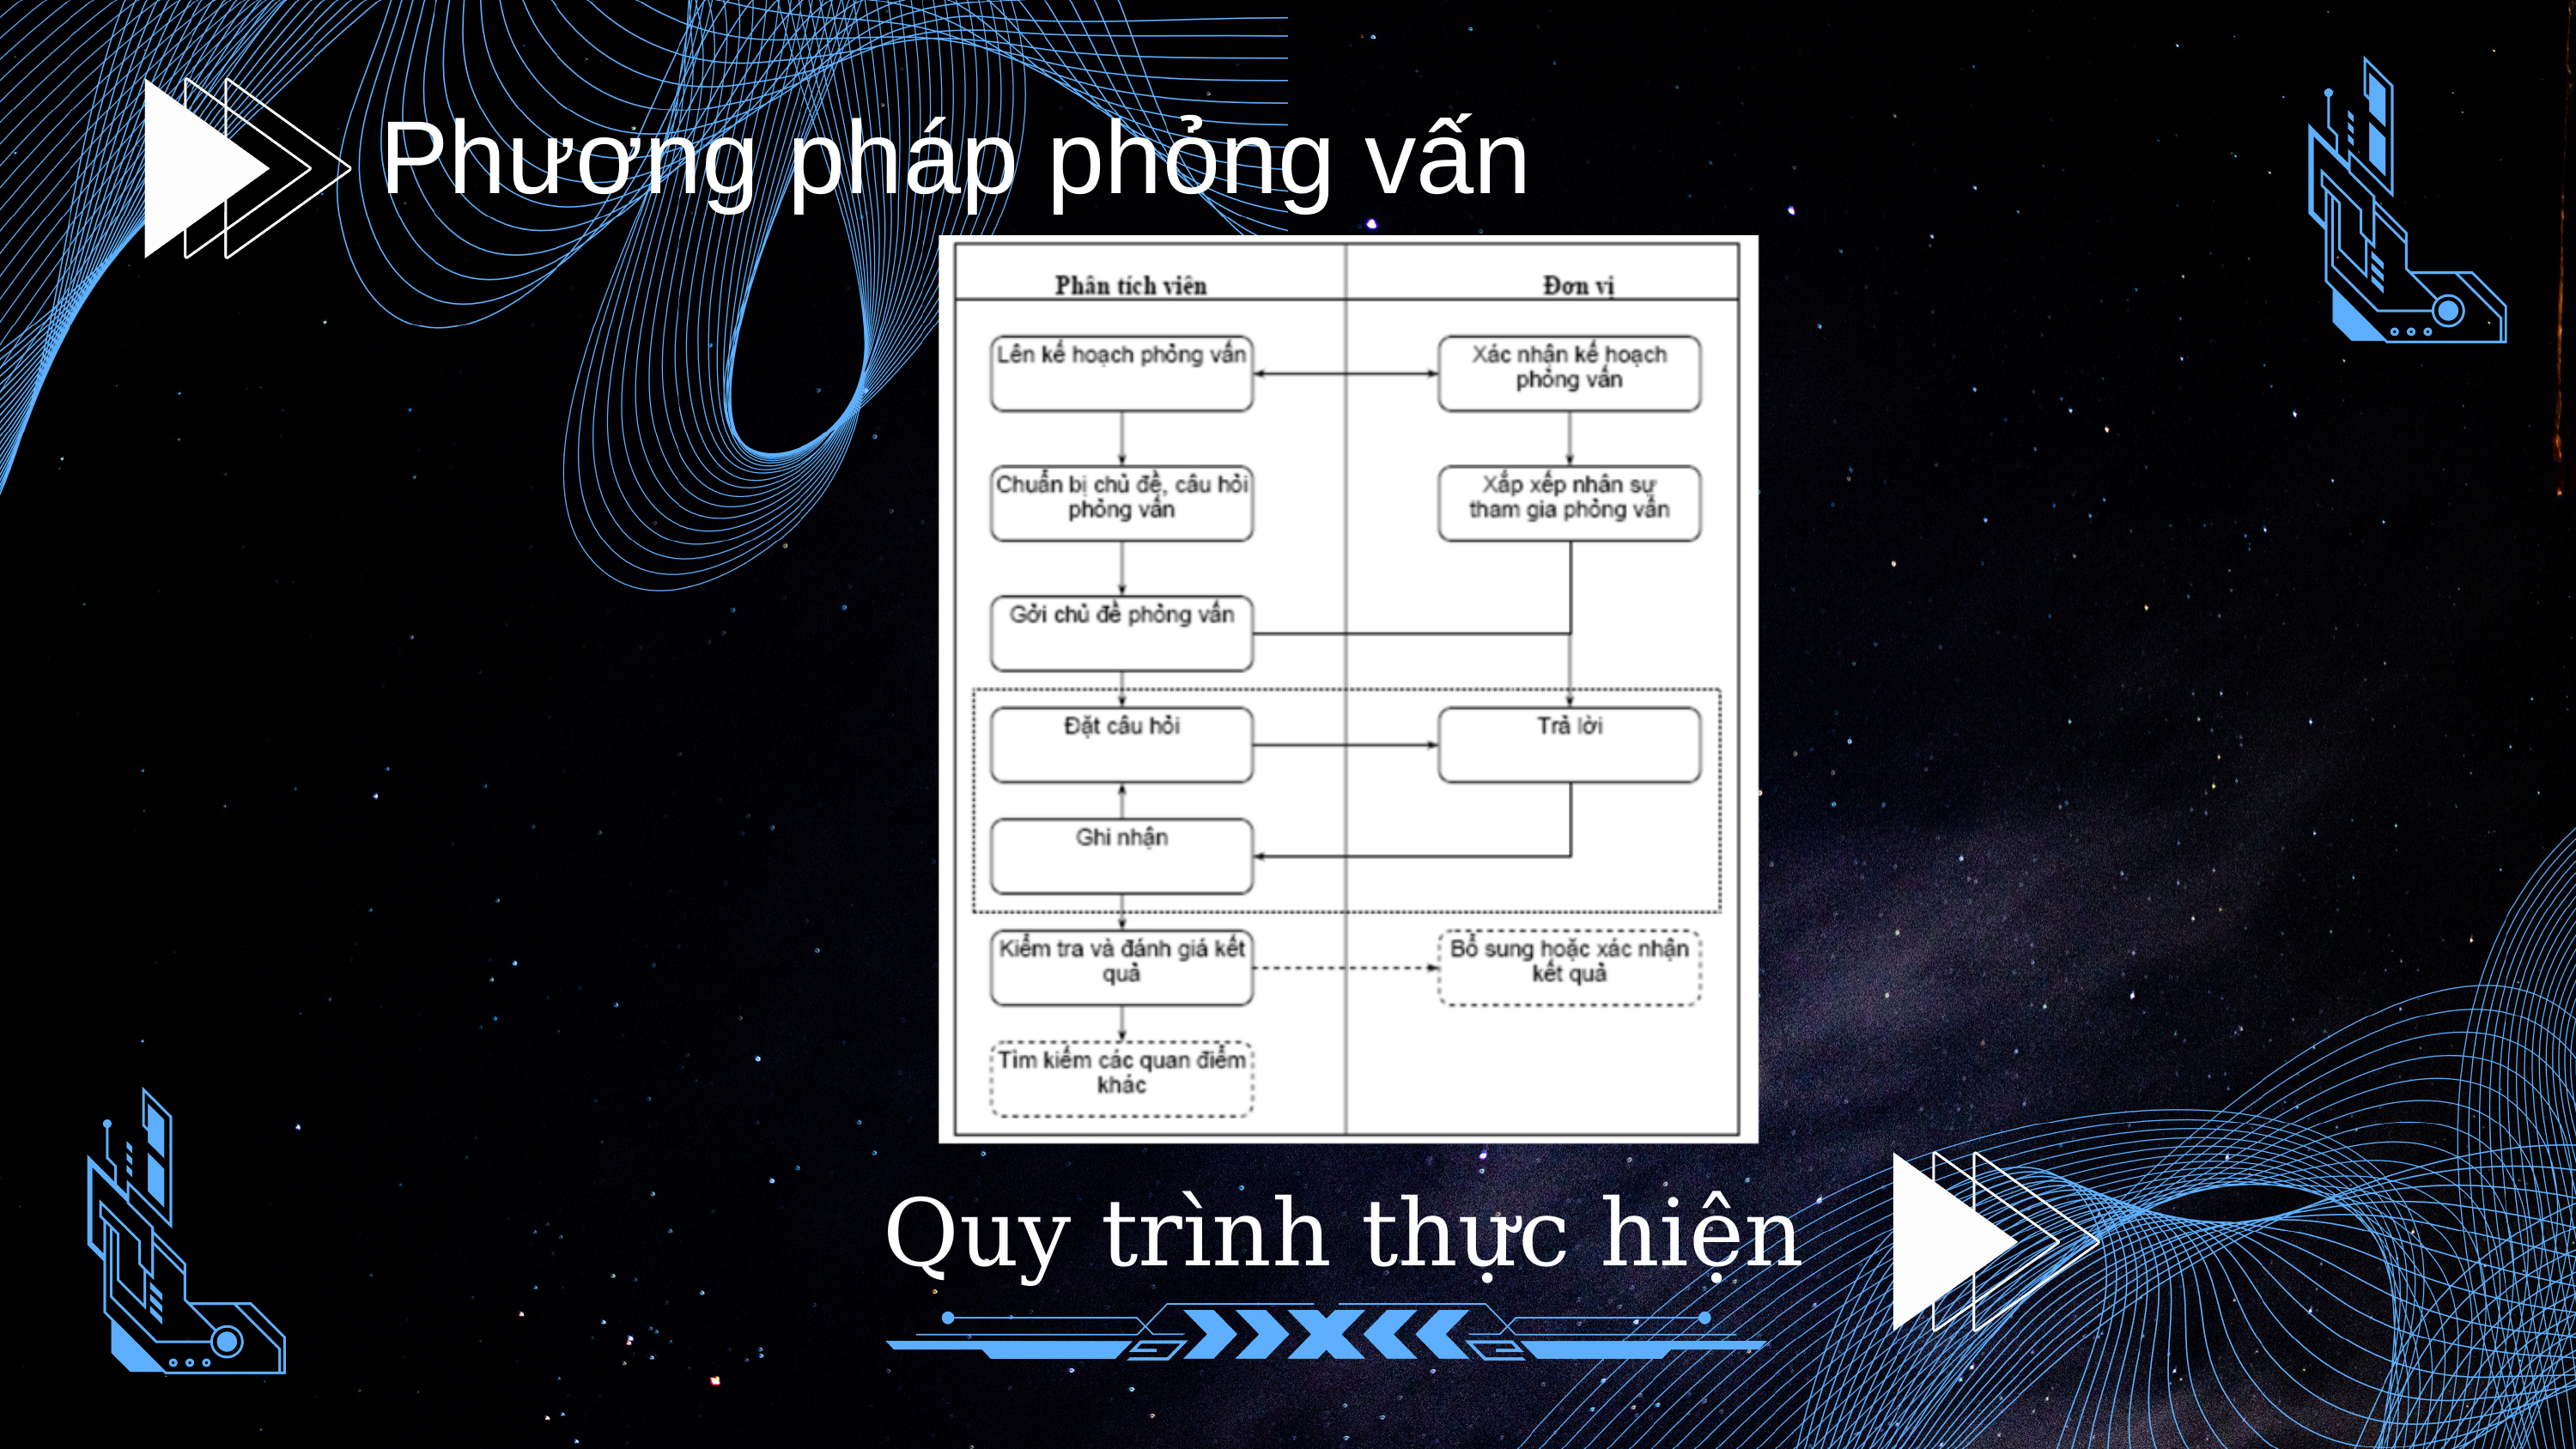

Phương pháp phỏng vấn

Quy trình thực hiện